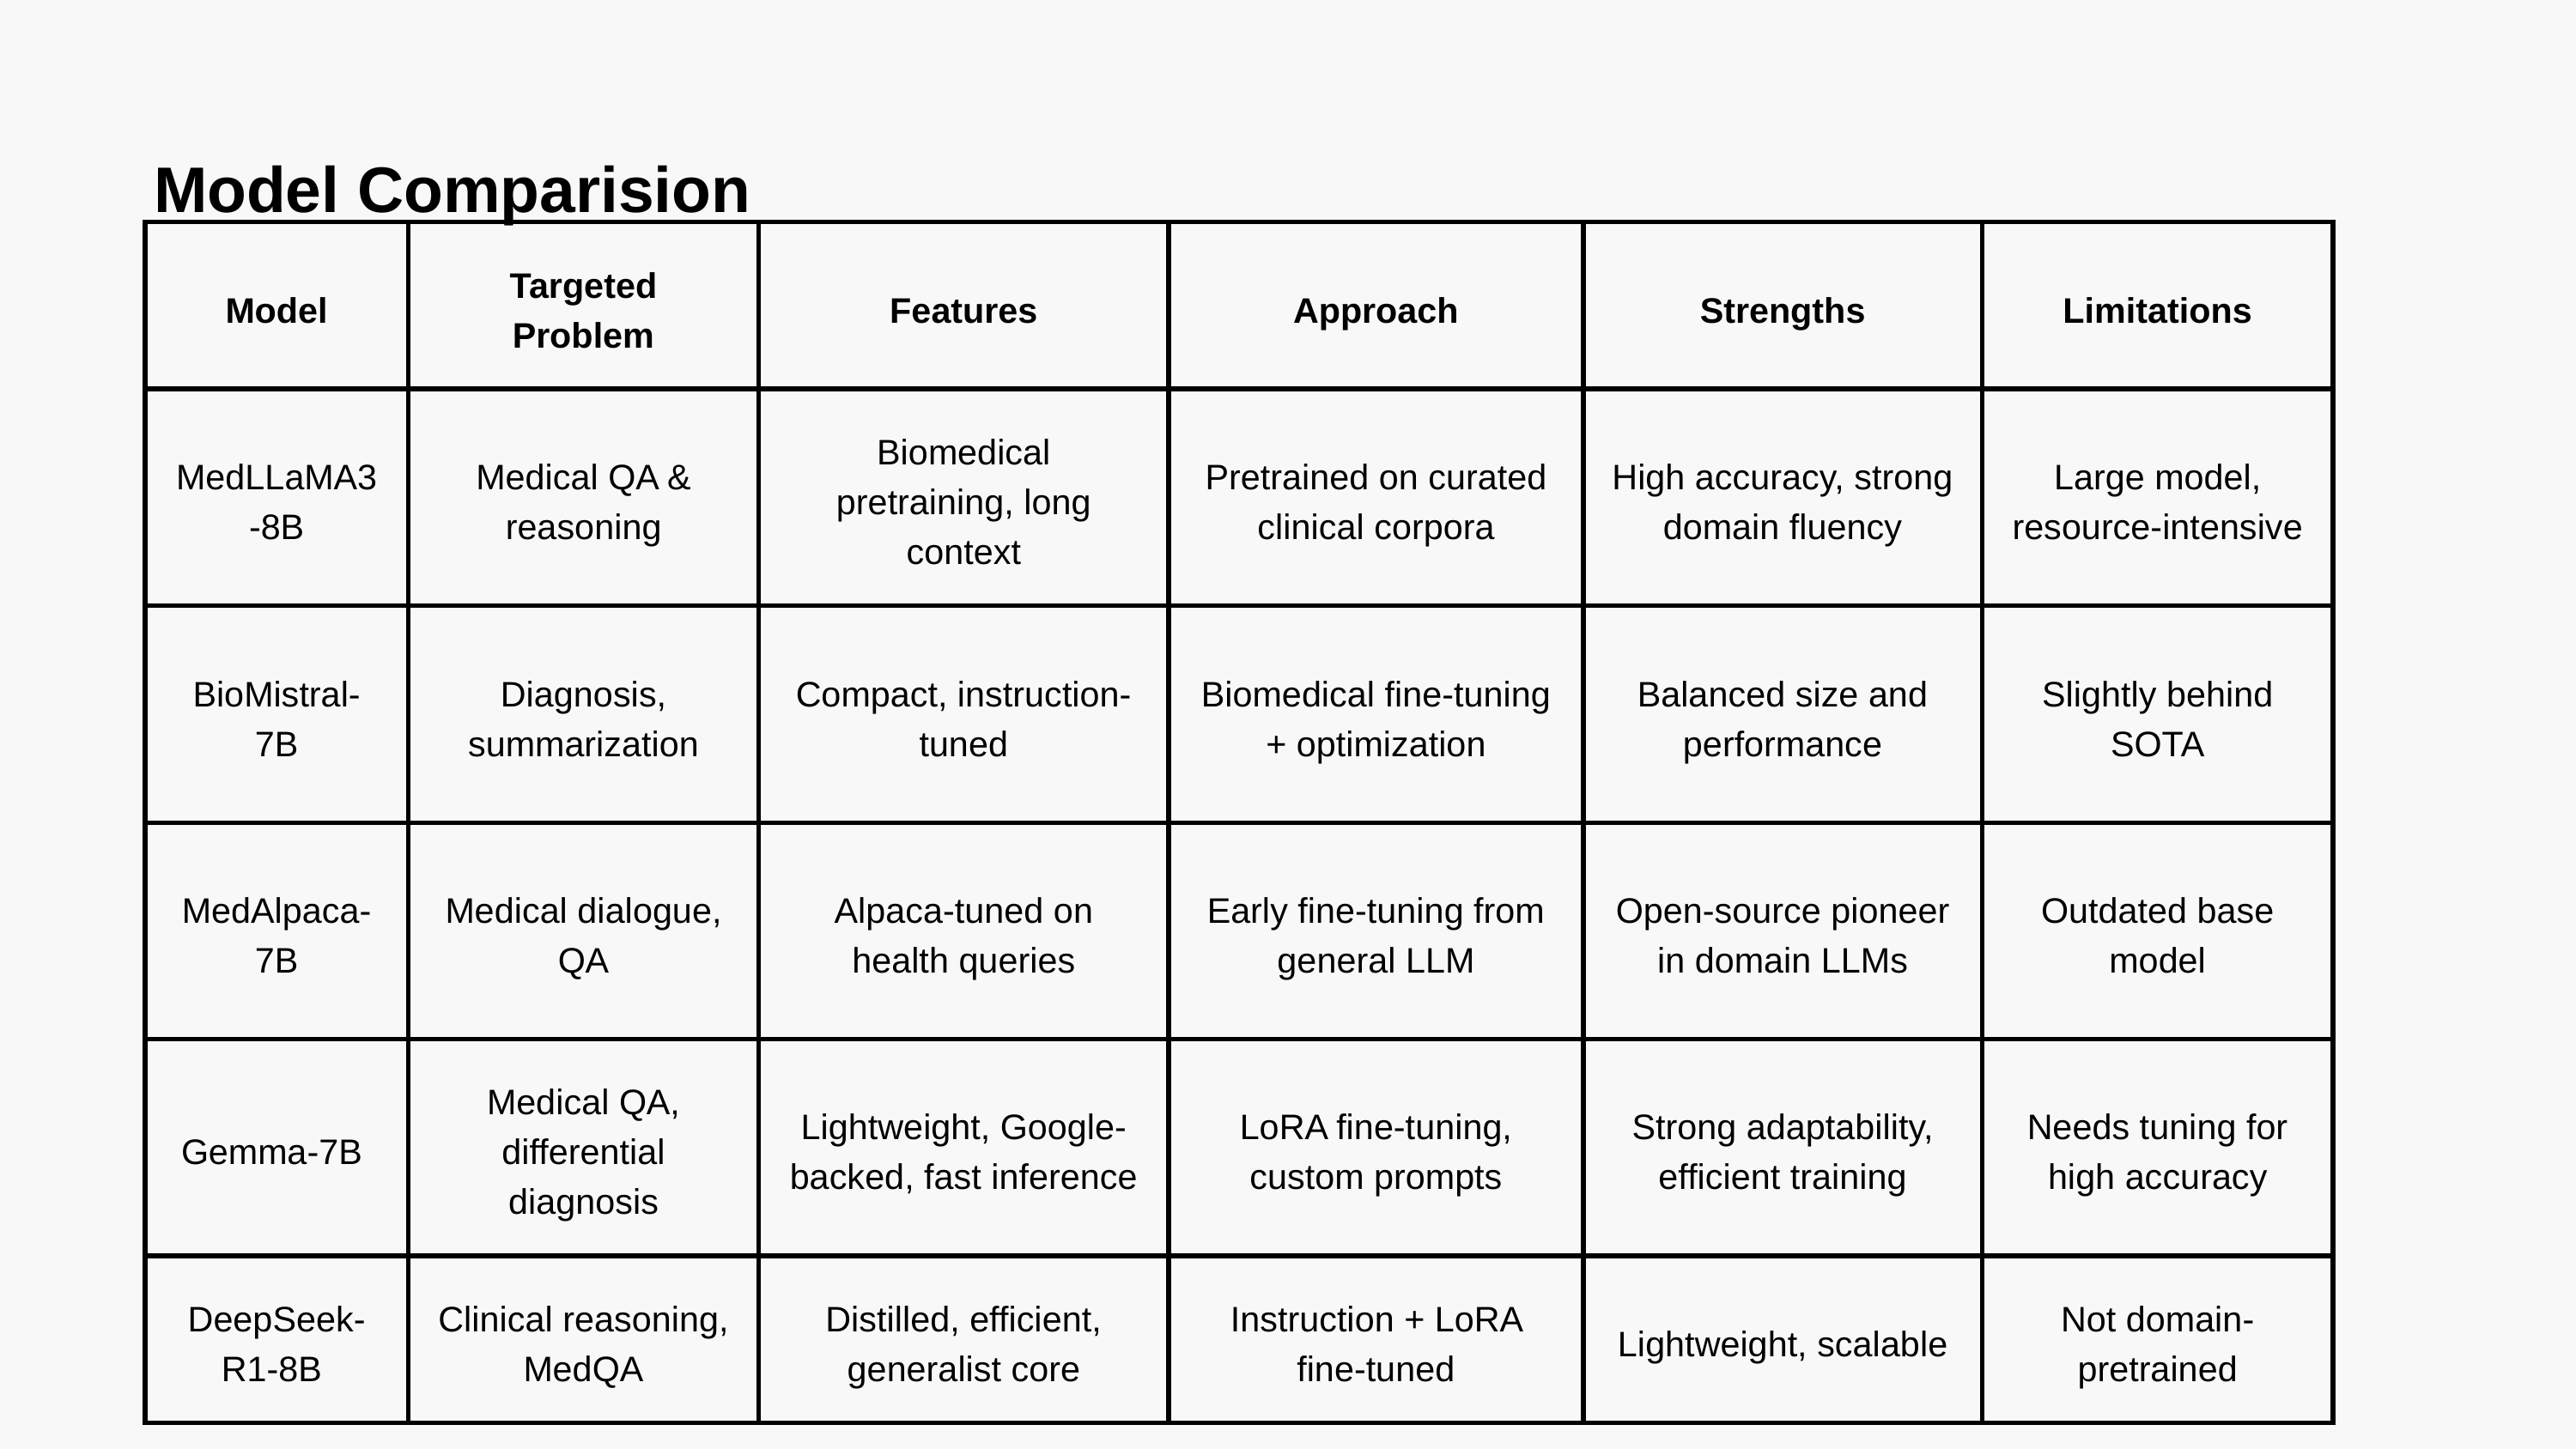

Model Comparision
| Model | Targeted Problem | Features | Approach | Strengths | Limitations |
| --- | --- | --- | --- | --- | --- |
| MedLLaMA3-8B | Medical QA & reasoning | Biomedical pretraining, long context | Pretrained on curated clinical corpora | High accuracy, strong domain fluency | Large model, resource-intensive |
| BioMistral-7B | Diagnosis, summarization | Compact, instruction-tuned | Biomedical fine-tuning + optimization | Balanced size and performance | Slightly behind SOTA |
| MedAlpaca-7B | Medical dialogue, QA | Alpaca-tuned on health queries | Early fine-tuning from general LLM | Open-source pioneer in domain LLMs | Outdated base model |
| Gemma-7B | Medical QA, differential diagnosis | Lightweight, Google-backed, fast inference | LoRA fine-tuning, custom prompts | Strong adaptability, efficient training | Needs tuning for high accuracy |
| DeepSeek-R1-8B | Clinical reasoning, MedQA | Distilled, efficient, generalist core | Instruction + LoRA fine-tuned | Lightweight, scalable | Not domain-pretrained |